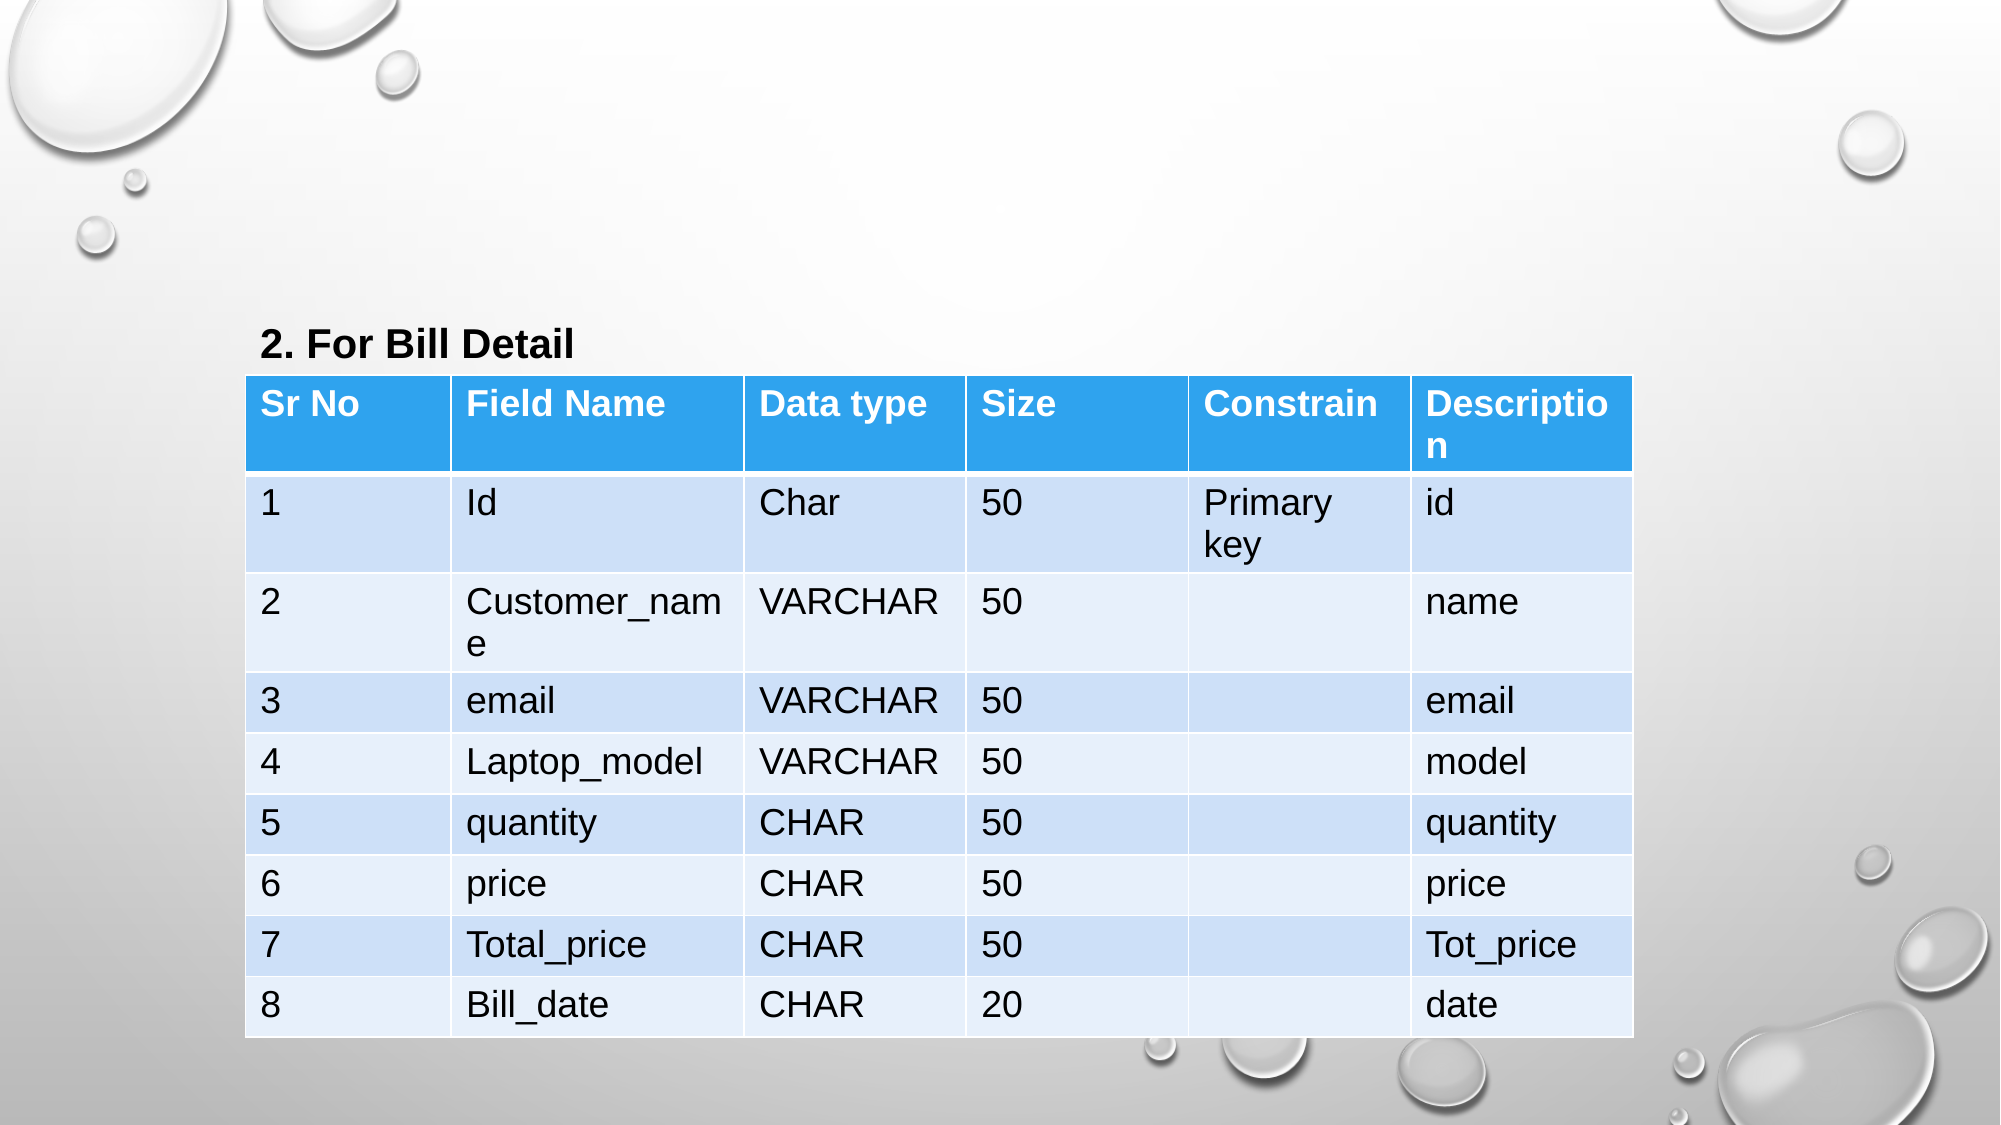

2. For Bill Detail
| Sr No | Field Name | Data type | Size | Constrain | Description |
| --- | --- | --- | --- | --- | --- |
| 1 | Id | Char | 50 | Primary key | id |
| 2 | Customer\_name | VARCHAR | 50 |  | name |
| 3 | email | VARCHAR | 50 |  | email |
| 4 | Laptop\_model | VARCHAR | 50 |  | model |
| 5 | quantity | CHAR | 50 |  | quantity |
| 6 | price | CHAR | 50 |  | price |
| 7 | Total\_price | CHAR | 50 |  | Tot\_price |
| 8 | Bill\_date | CHAR | 20 |  | date |